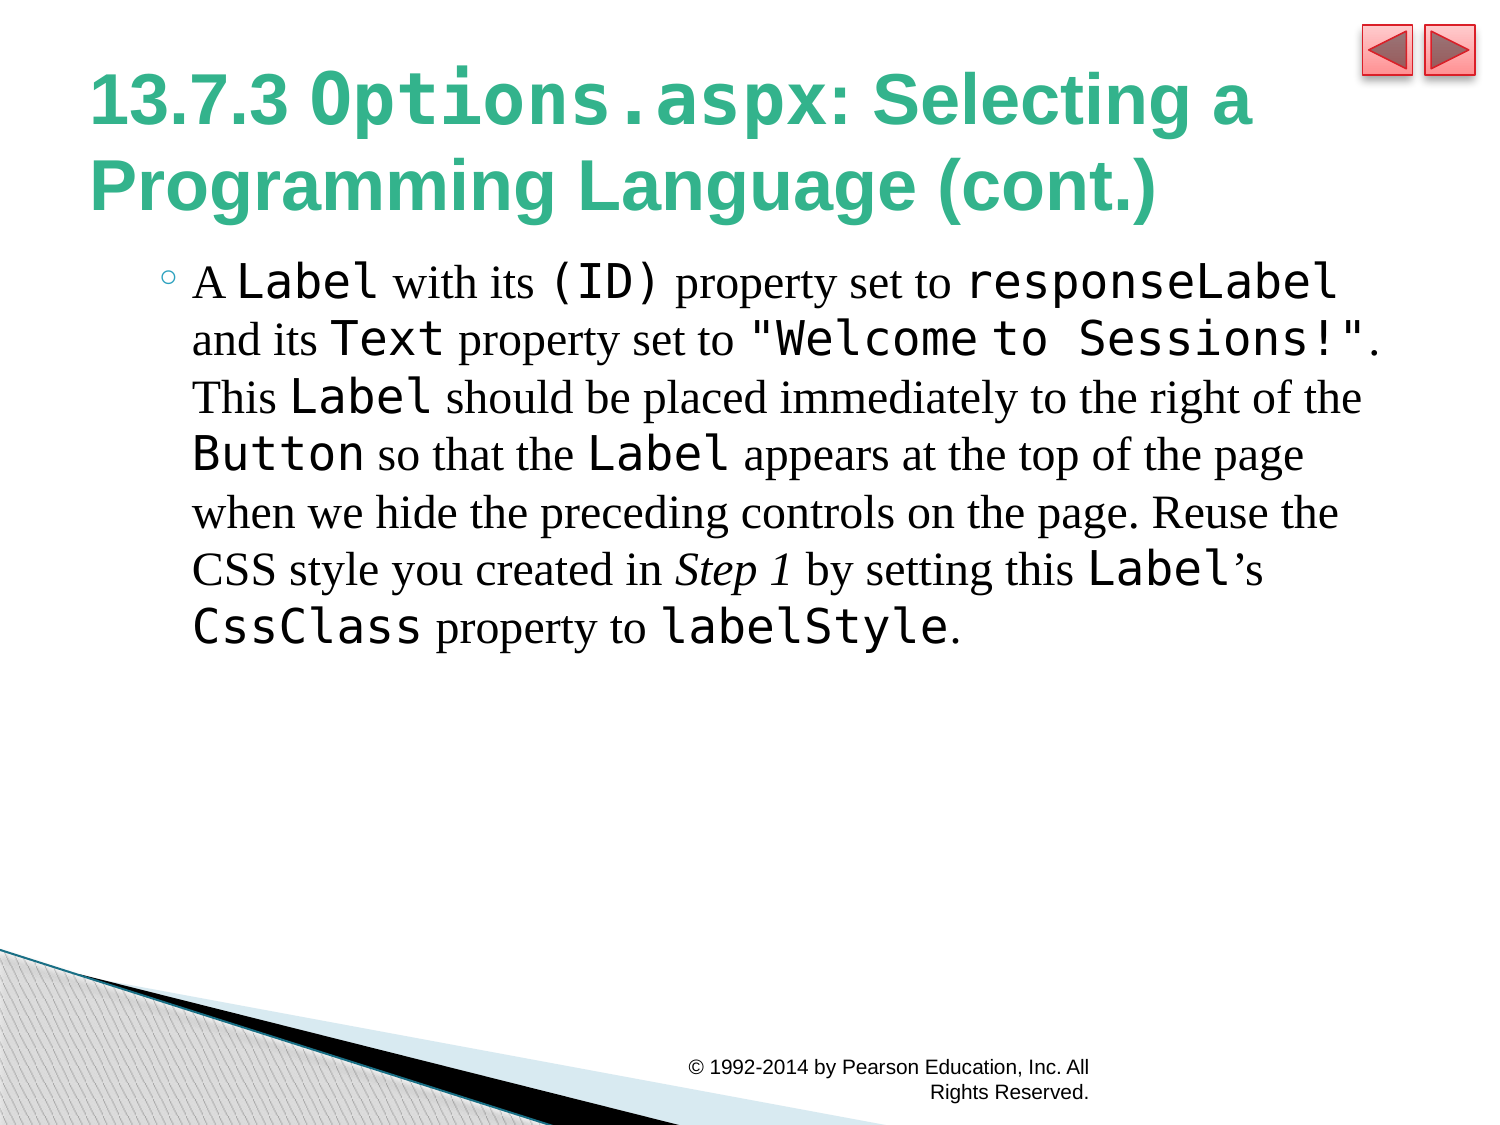

# 13.7.3 Options.aspx: Selecting a Programming Language (cont.)
A Label with its (ID) property set to responseLabel and its Text property set to "Welcome to Sessions!". This Label should be placed immediately to the right of the Button so that the Label appears at the top of the page when we hide the preceding controls on the page. Reuse the CSS style you created in Step 1 by setting this Label’s CssClass property to labelStyle.
© 1992-2014 by Pearson Education, Inc. All Rights Reserved.